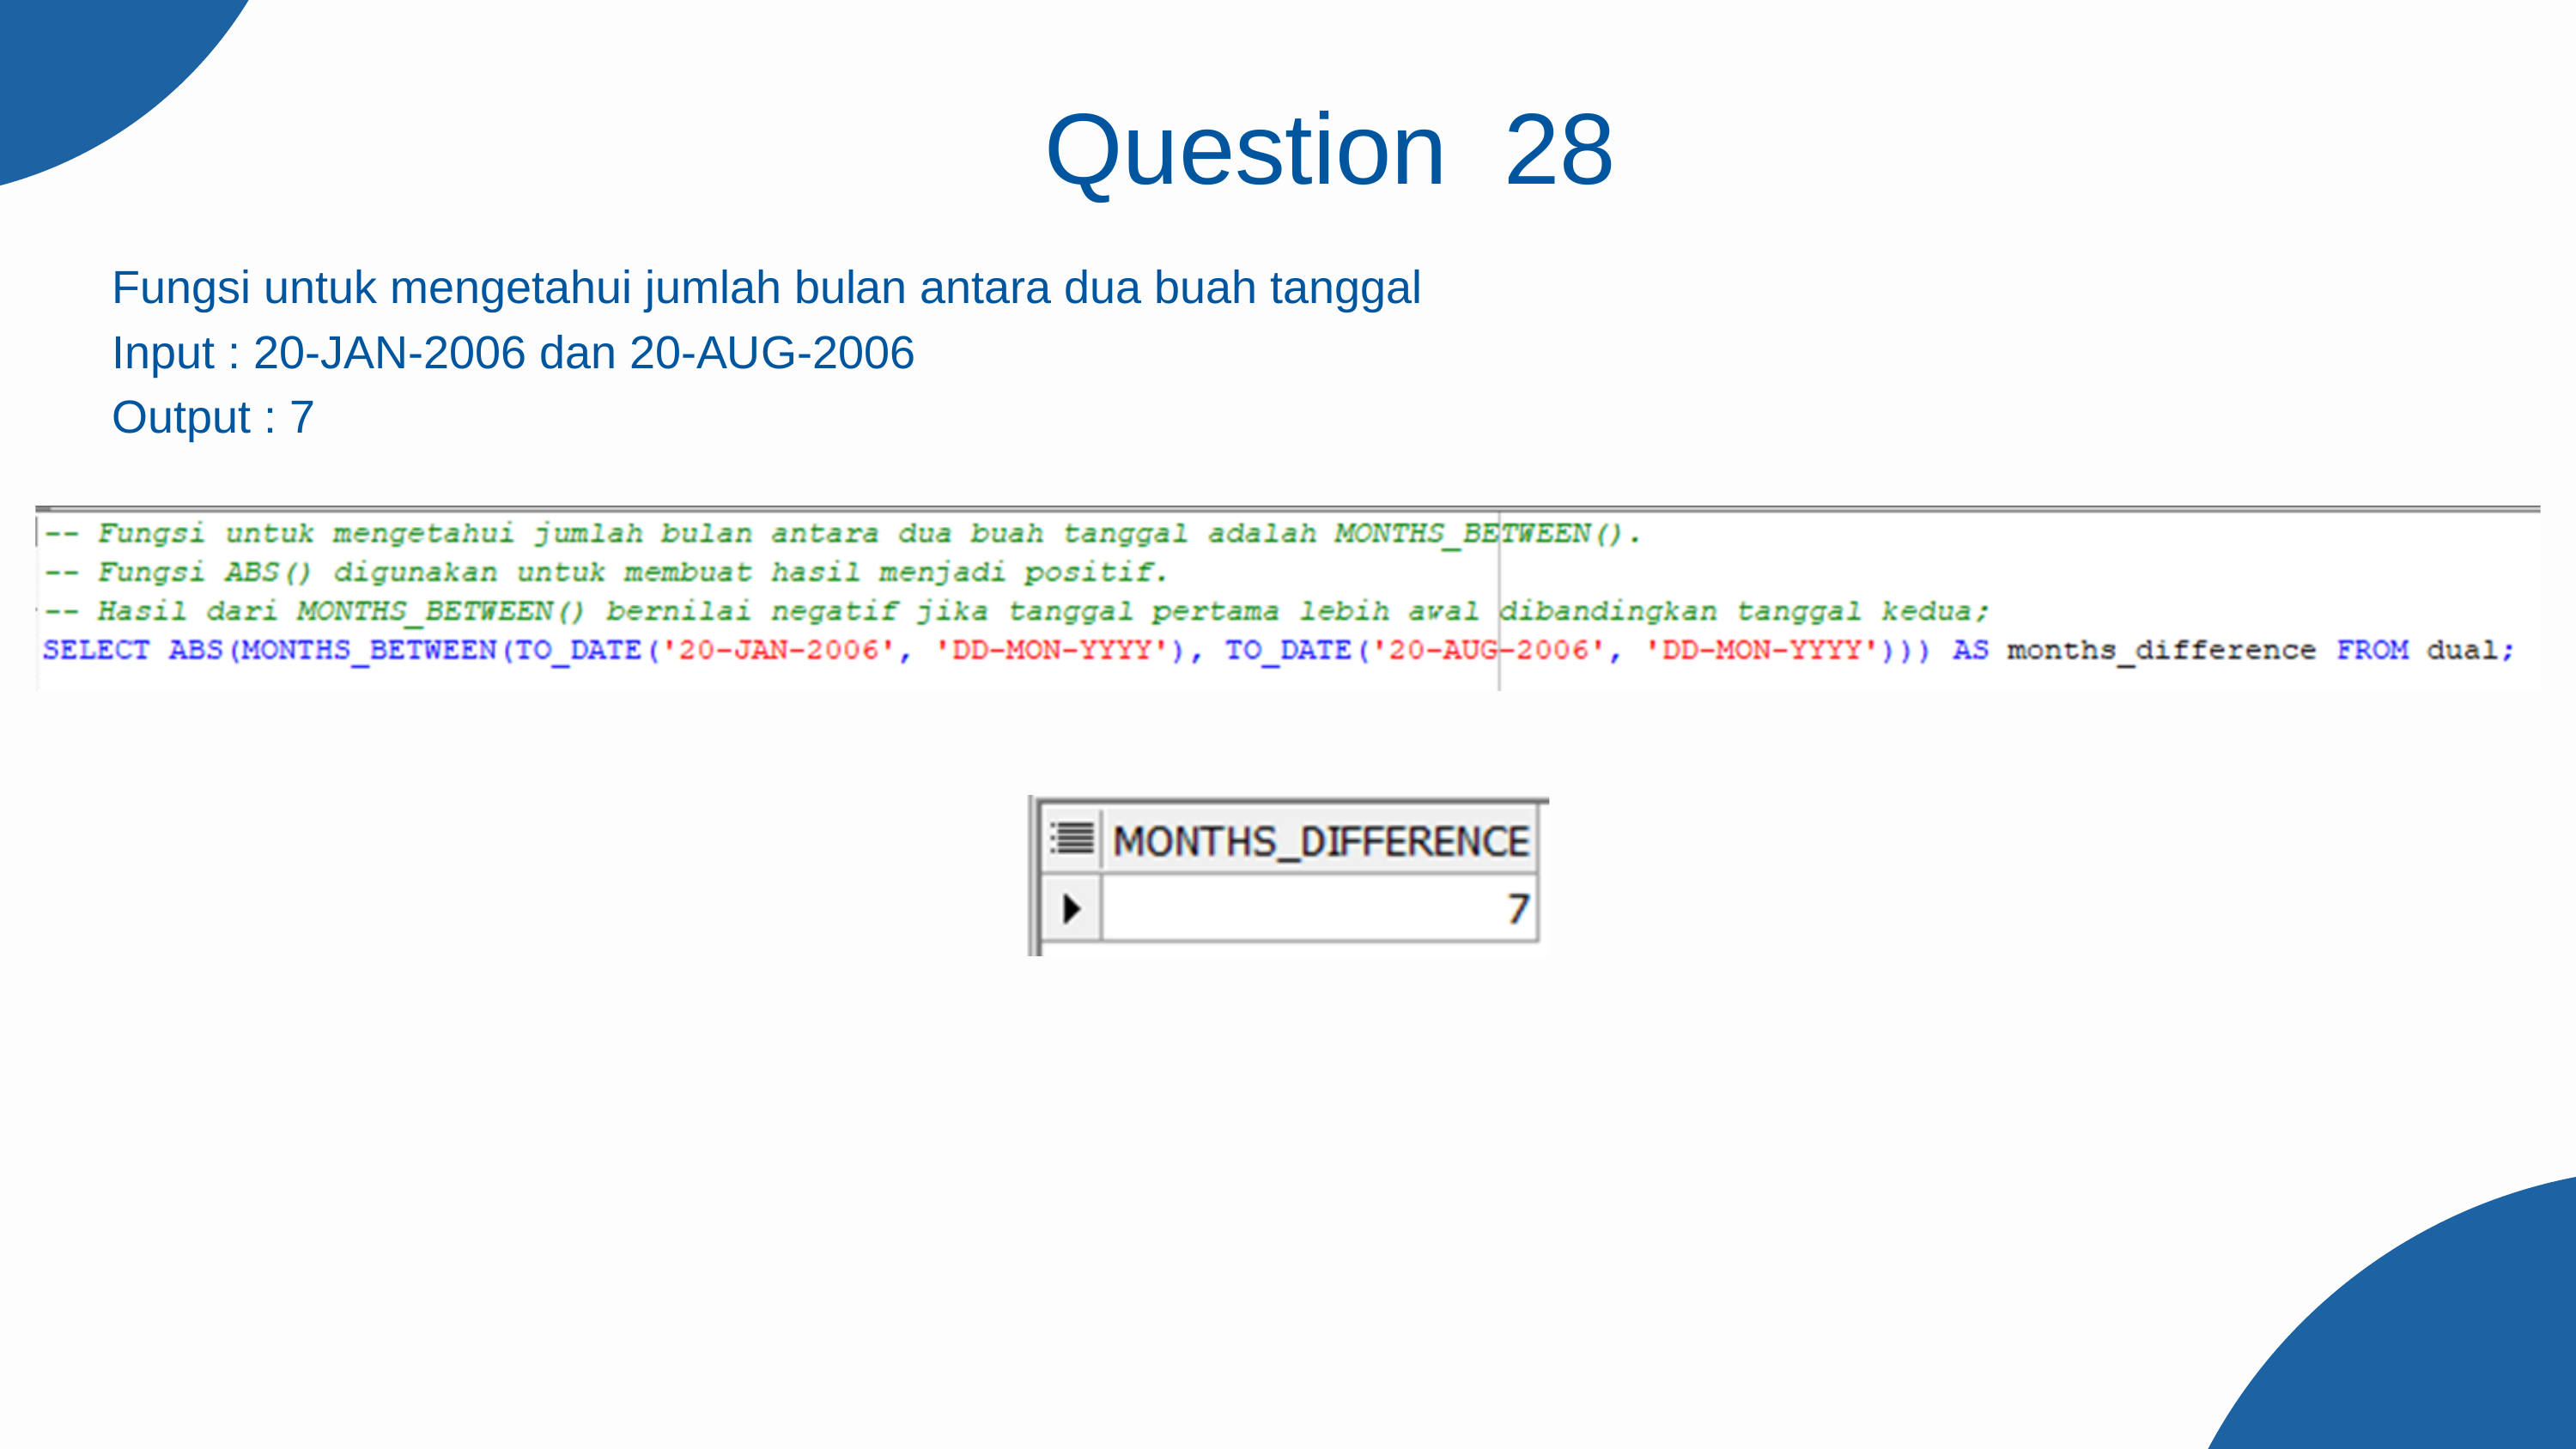

Question  28
Fungsi untuk mengetahui jumlah bulan antara dua buah tanggal
Input : 20-JAN-2006 dan 20-AUG-2006
Output : 7